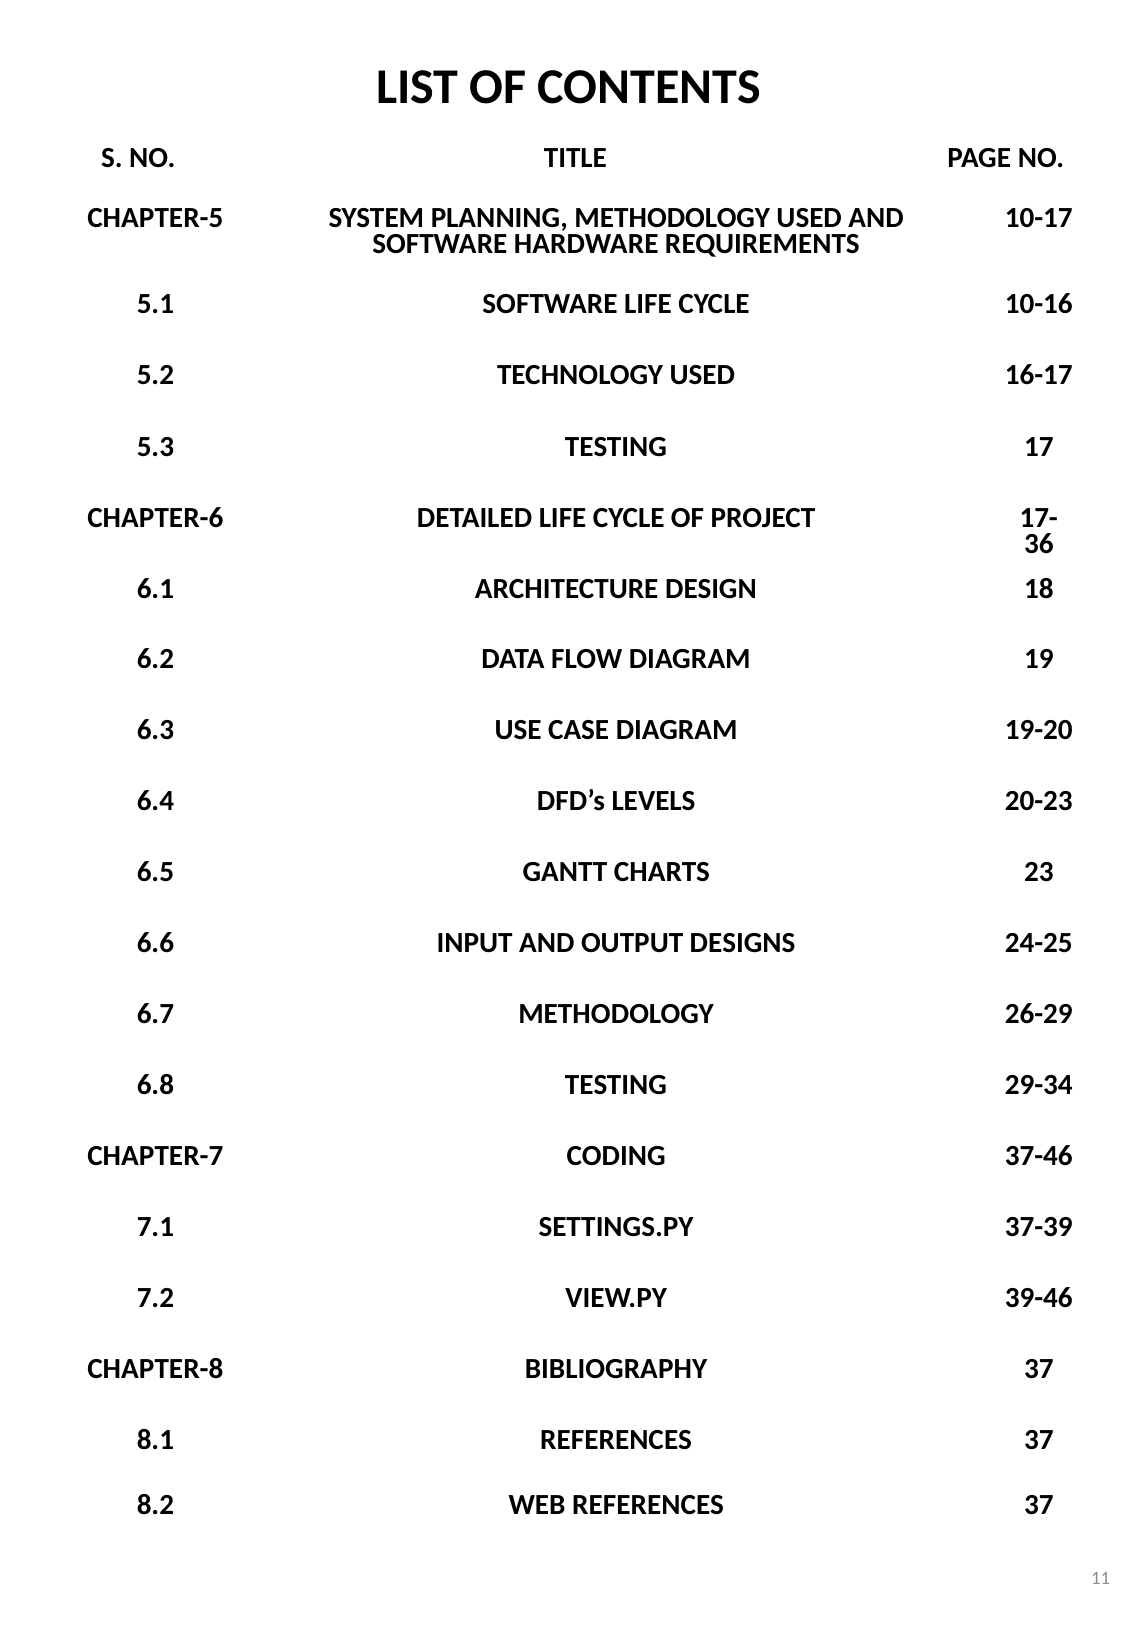

LIST OF CONTENTS

| S. NO. | TITLE | PAGE NO. |
| --- | --- | --- |
| CHAPTER-5 | SYSTEM PLANNING, METHODOLOGY USED AND SOFTWARE HARDWARE REQUIREMENTS | 10-17 |
| --- | --- | --- |
| 5.1 | SOFTWARE LIFE CYCLE | 10-16 |
| 5.2 | TECHNOLOGY USED | 16-17 |
| 5.3 | TESTING | 17 |
| CHAPTER-6 | DETAILED LIFE CYCLE OF PROJECT | 17- 36 |
| 6.1 | ARCHITECTURE DESIGN | 18 |
| 6.2 | DATA FLOW DIAGRAM | 19 |
| 6.3 | USE CASE DIAGRAM | 19-20 |
| 6.4 | DFD’s LEVELS | 20-23 |
| 6.5 | GANTT CHARTS | 23 |
| 6.6 | INPUT AND OUTPUT DESIGNS | 24-25 |
| 6.7 | METHODOLOGY | 26-29 |
| 6.8 | TESTING | 29-34 |
| CHAPTER-7 | CODING | 37-46 |
| 7.1 | SETTINGS.PY | 37-39 |
| 7.2 | VIEW.PY | 39-46 |
| CHAPTER-8 | BIBLIOGRAPHY | 37 |
| 8.1 | REFERENCES | 37 |
| 8.2 | WEB REFERENCES | 37 |
11